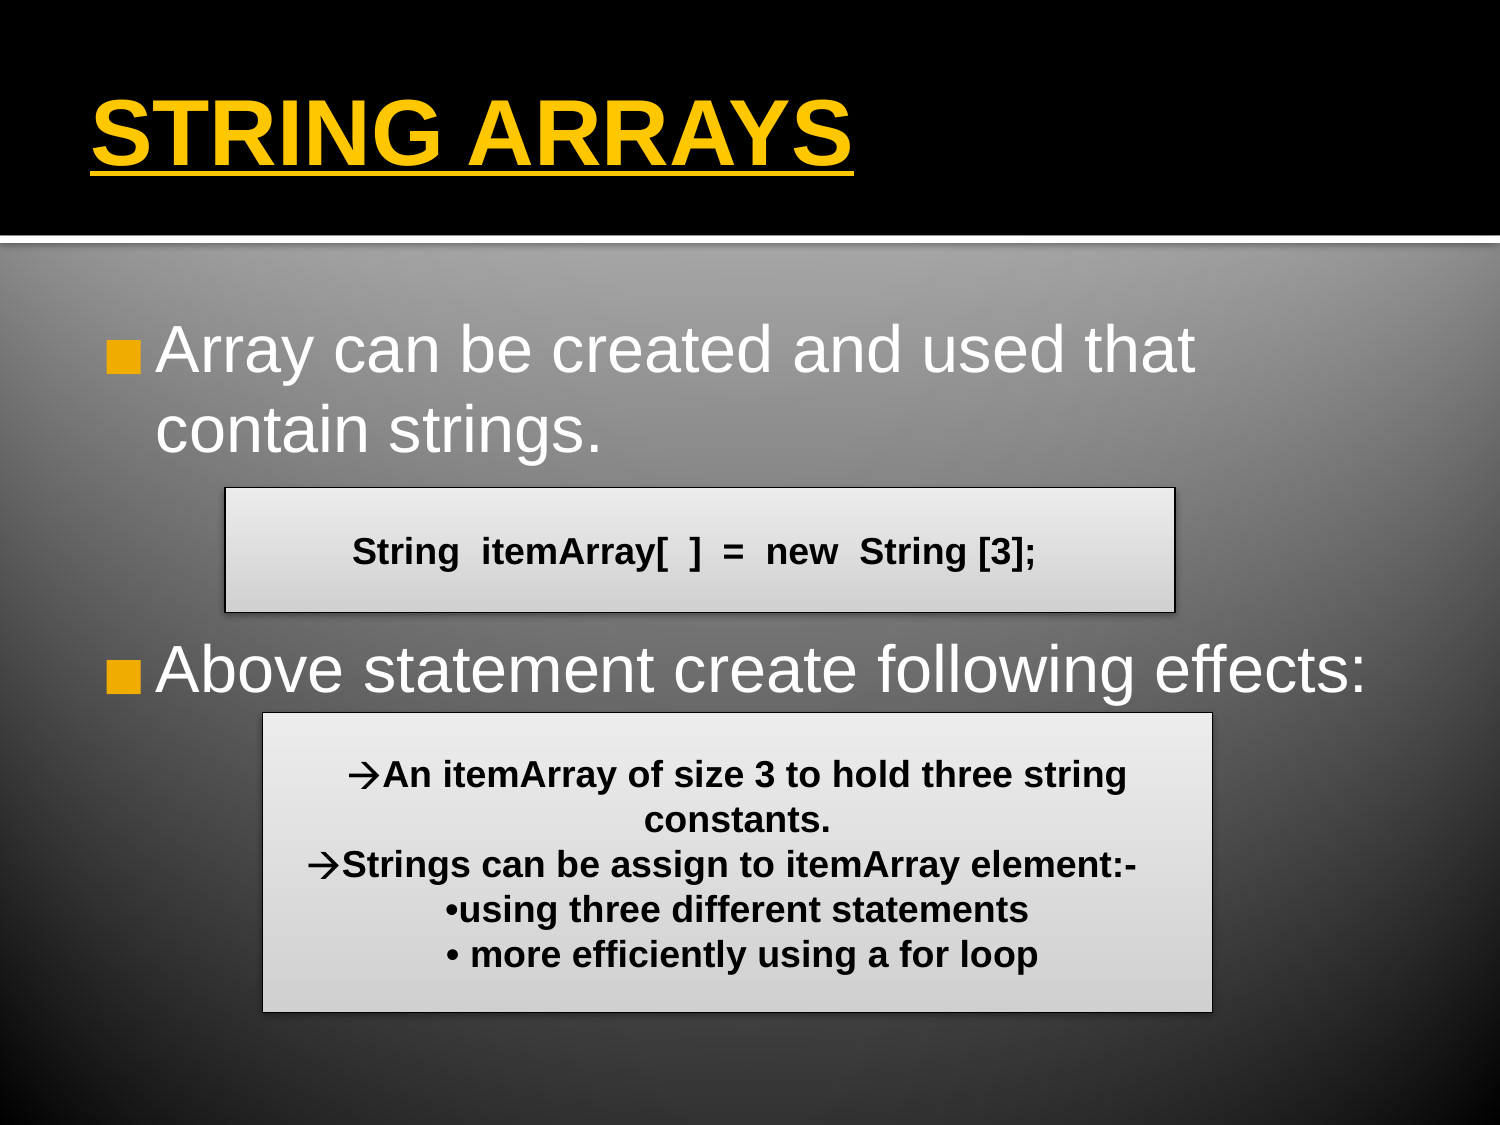

STRING ARRAYS
Array can be created and used that contain strings.

Above statement create following effects:

String  itemArray[  ]  =  new  String [3];
An itemArray of size 3 to hold three string constants.
Strings can be assign to itemArray element:-
•using three different statements
 • more efficiently using a for loop